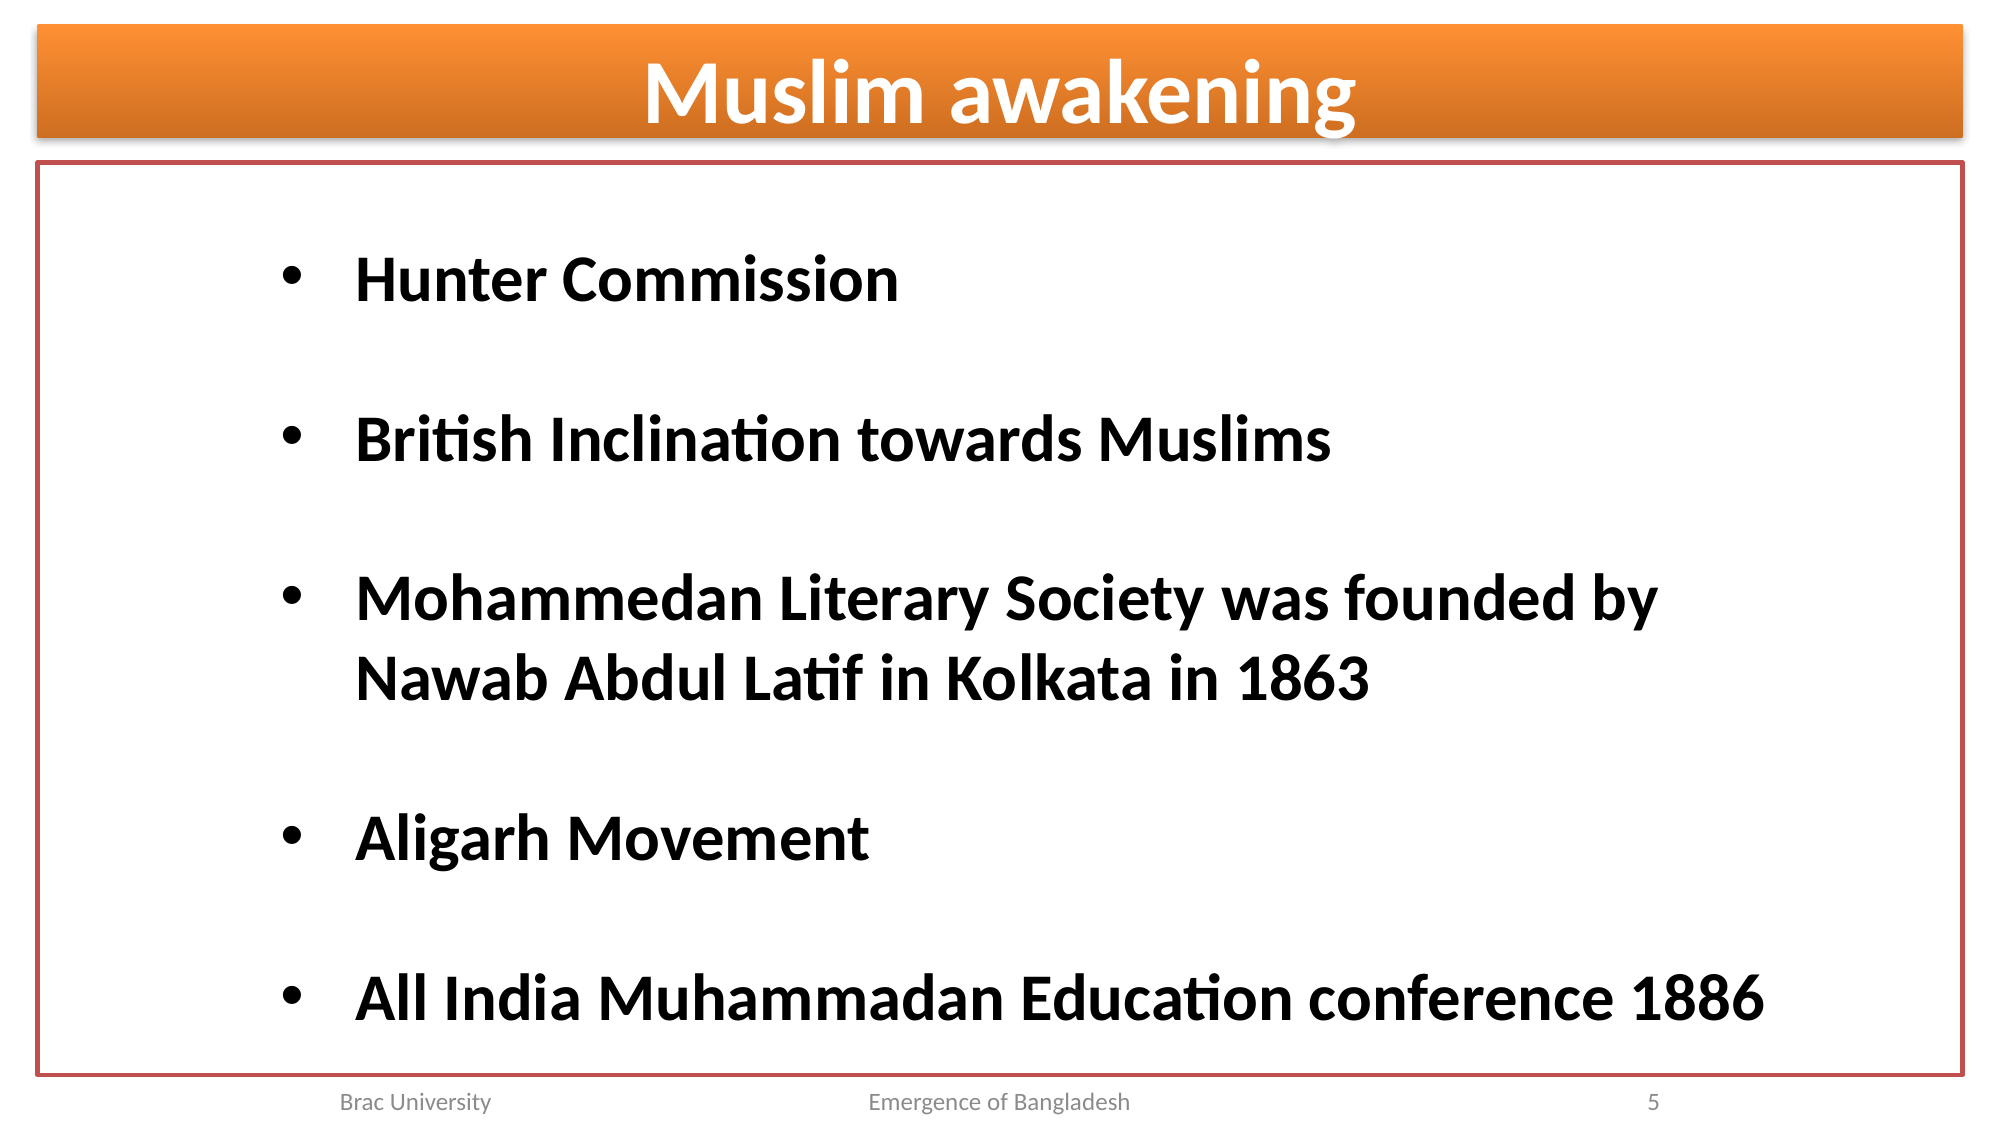

Muslim awakening

Hunter Commission

British Inclination towards Muslims

Mohammedan Literary Society was founded by Nawab Abdul Latif in Kolkata in 1863

Aligarh Movement

All India Muhammadan Education conference 1886
Emergence of Bangladesh
5
Brac University